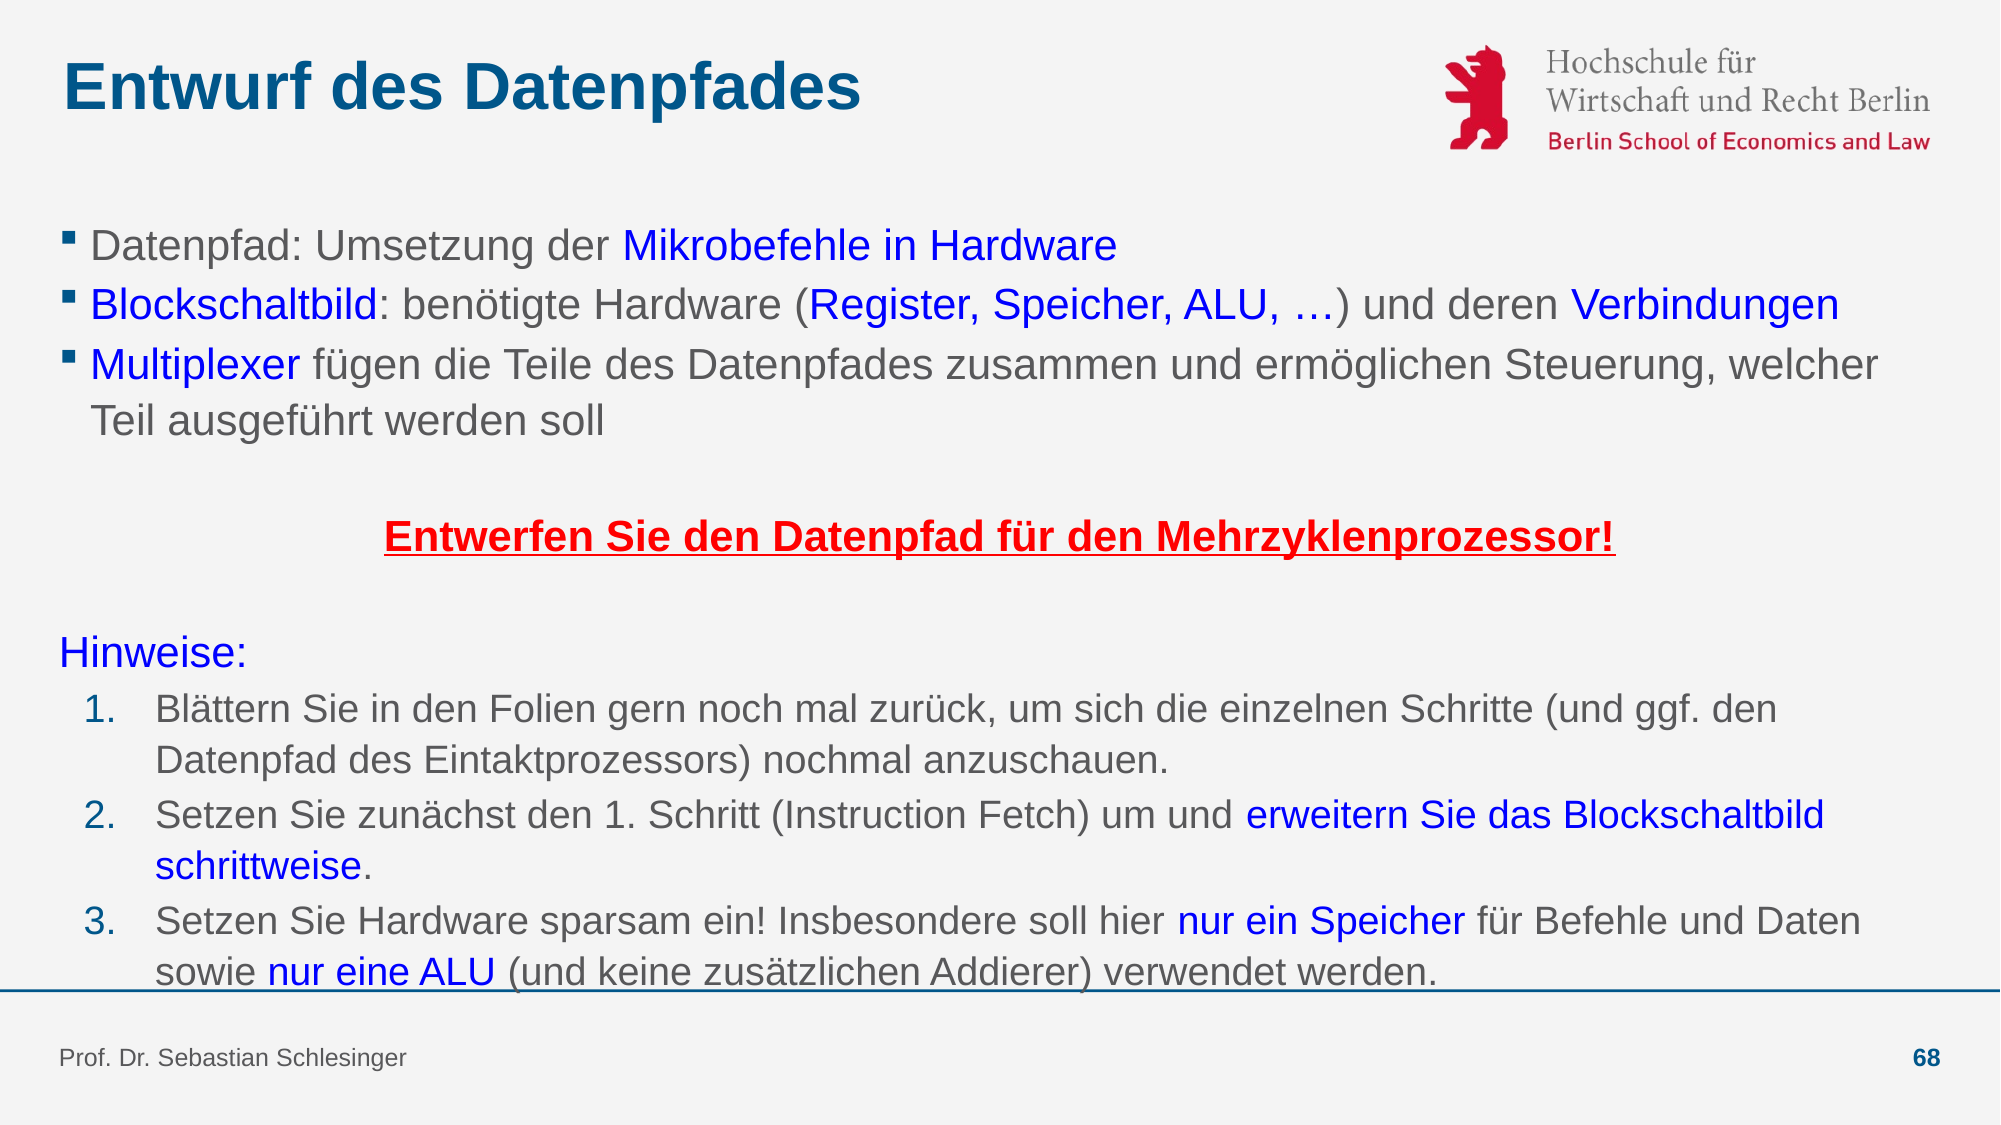

# Entwurf des Datenpfades
Datenpfad: Umsetzung der Mikrobefehle in Hardware
Blockschaltbild: benötigte Hardware (Register, Speicher, ALU, …) und deren Verbindungen
Multiplexer fügen die Teile des Datenpfades zusammen und ermöglichen Steuerung, welcher Teil ausgeführt werden soll
Entwerfen Sie den Datenpfad für den Mehrzyklenprozessor!
Hinweise:
Blättern Sie in den Folien gern noch mal zurück, um sich die einzelnen Schritte (und ggf. den Datenpfad des Eintaktprozessors) nochmal anzuschauen.
Setzen Sie zunächst den 1. Schritt (Instruction Fetch) um und erweitern Sie das Blockschaltbild schrittweise.
Setzen Sie Hardware sparsam ein! Insbesondere soll hier nur ein Speicher für Befehle und Daten sowie nur eine ALU (und keine zusätzlichen Addierer) verwendet werden.

Prof. Dr. Sebastian Schlesinger
68